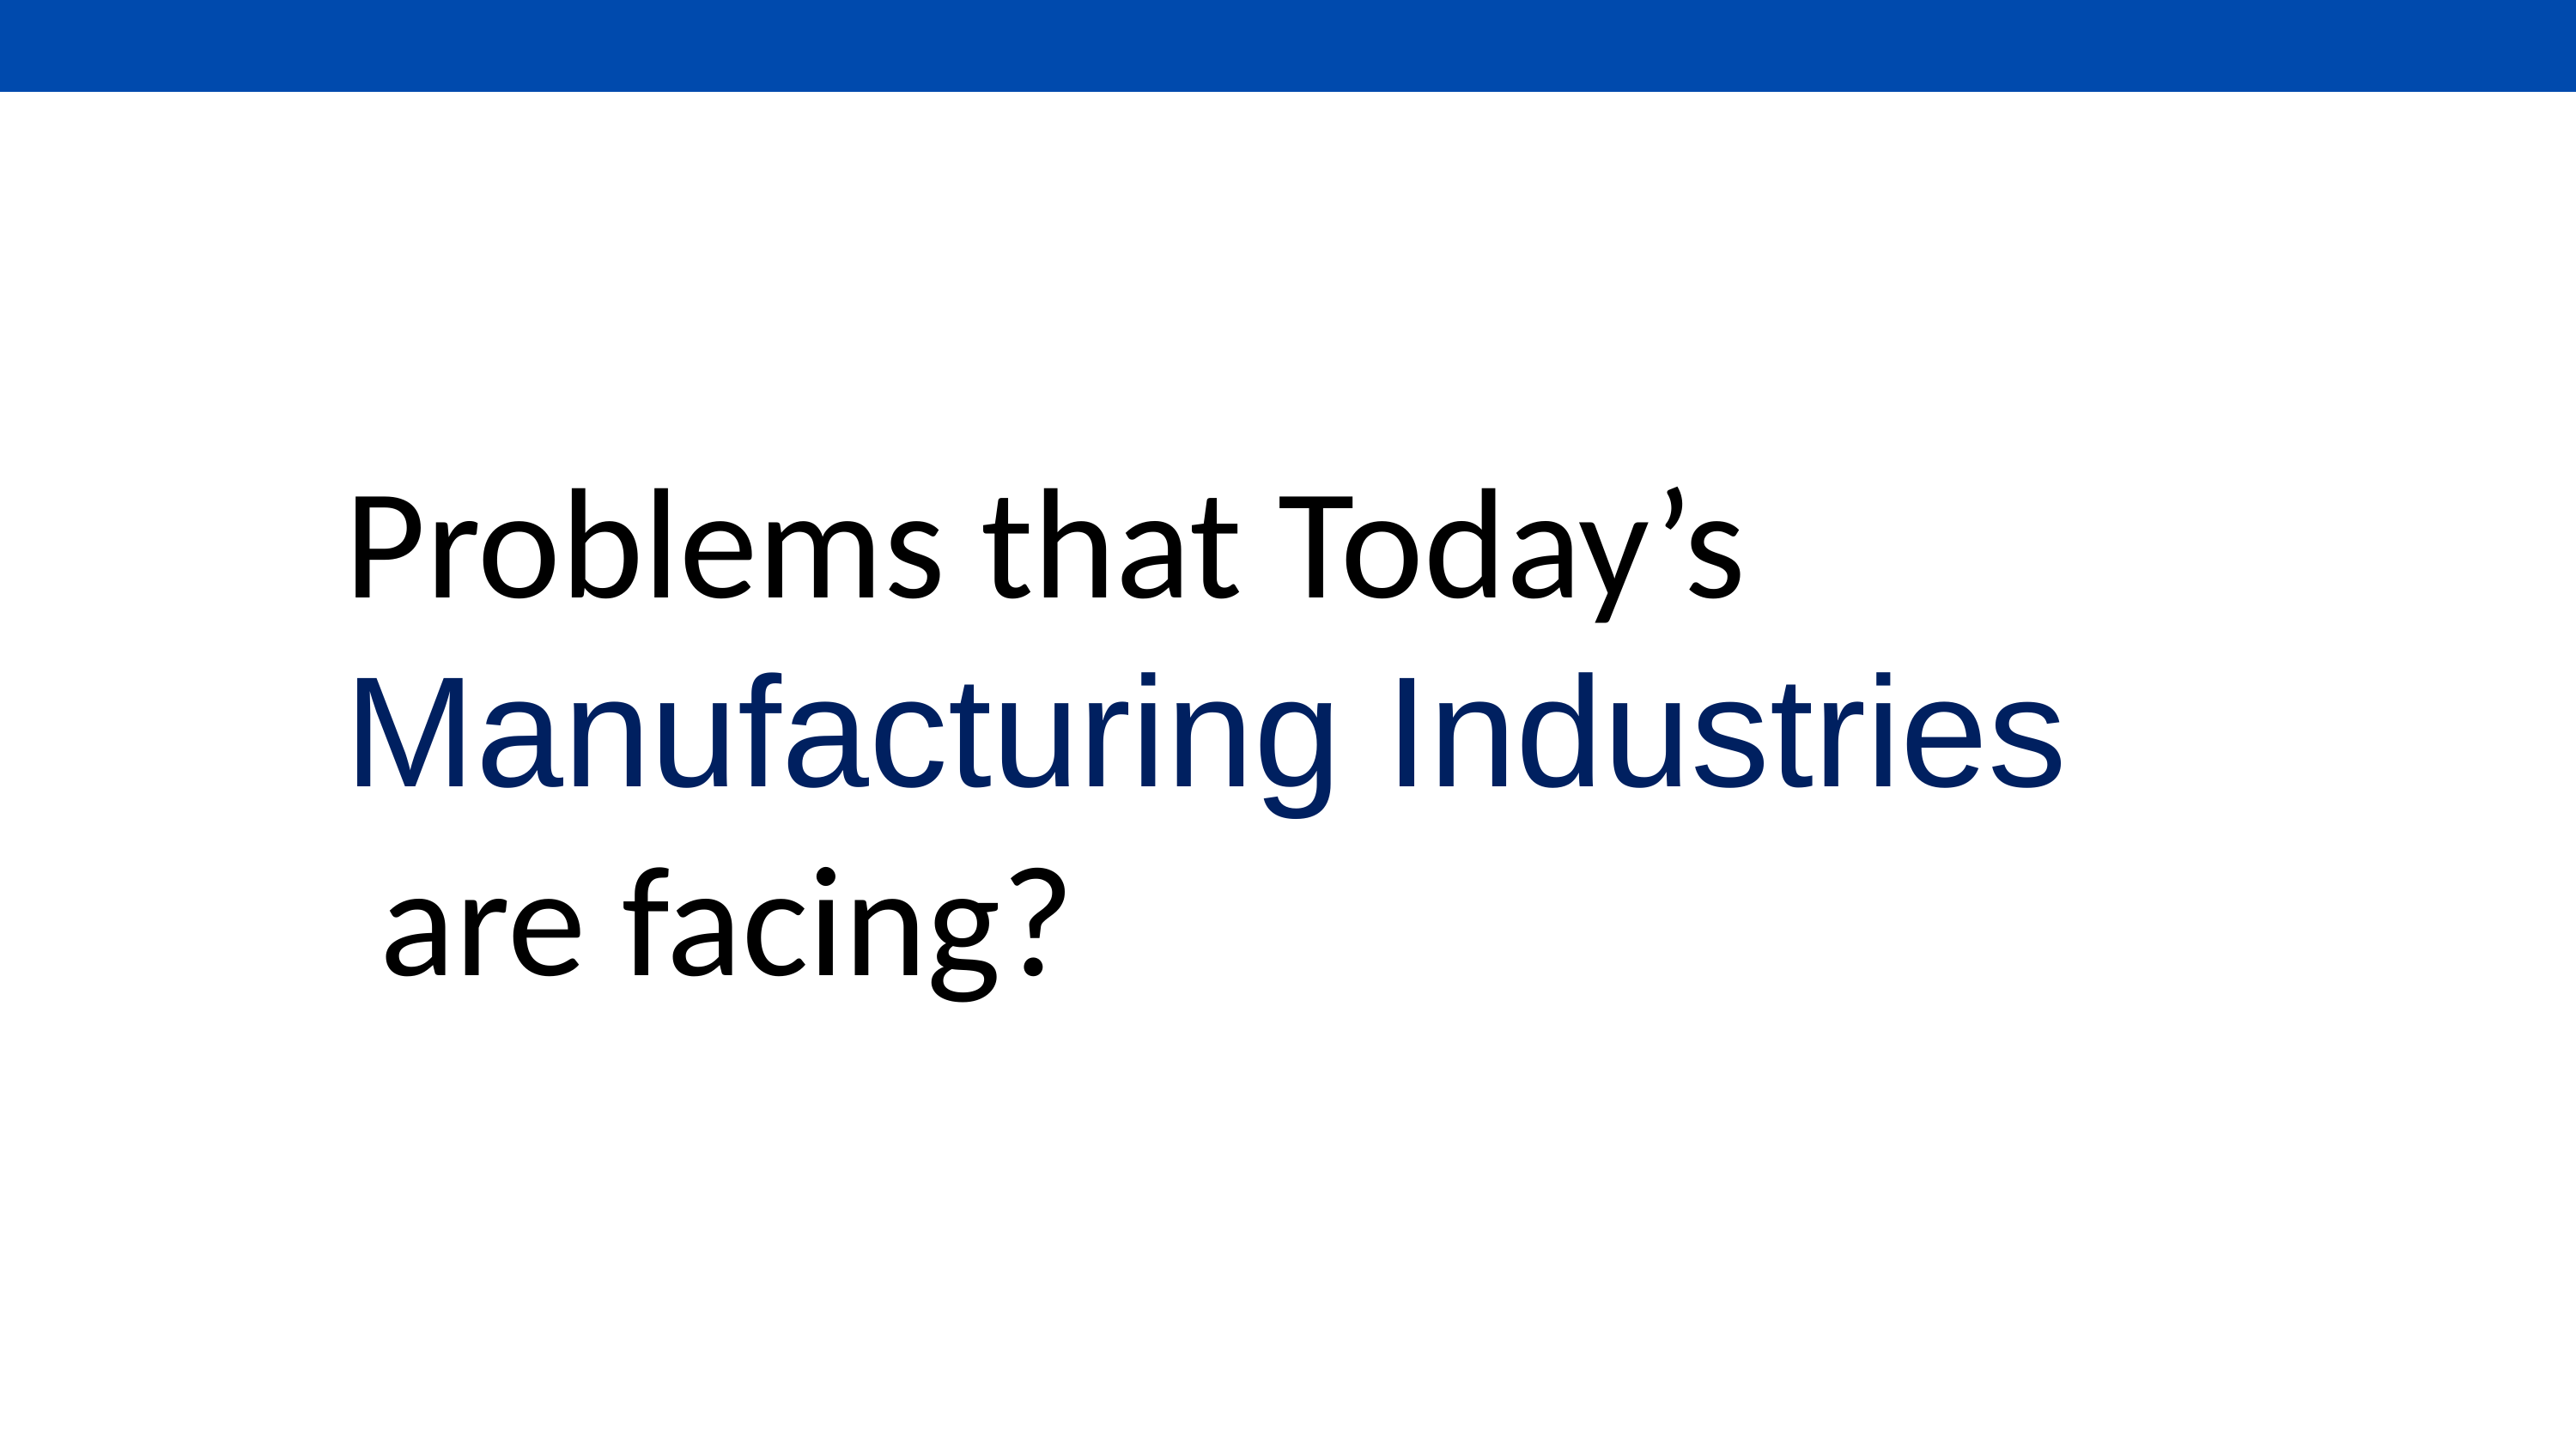

Problems that Today’s Manufacturing Industries
 are facing?
M HAMZA (CMO)
SADIA (CTO)
SYEDA SARA (CFO)
ZAIN ALI (CEO)
CHIEF EXECUTVE
CHIEF OF MARKEING
CHIEF OF FINANCE
CHIEF TECHNICAL OFFICER